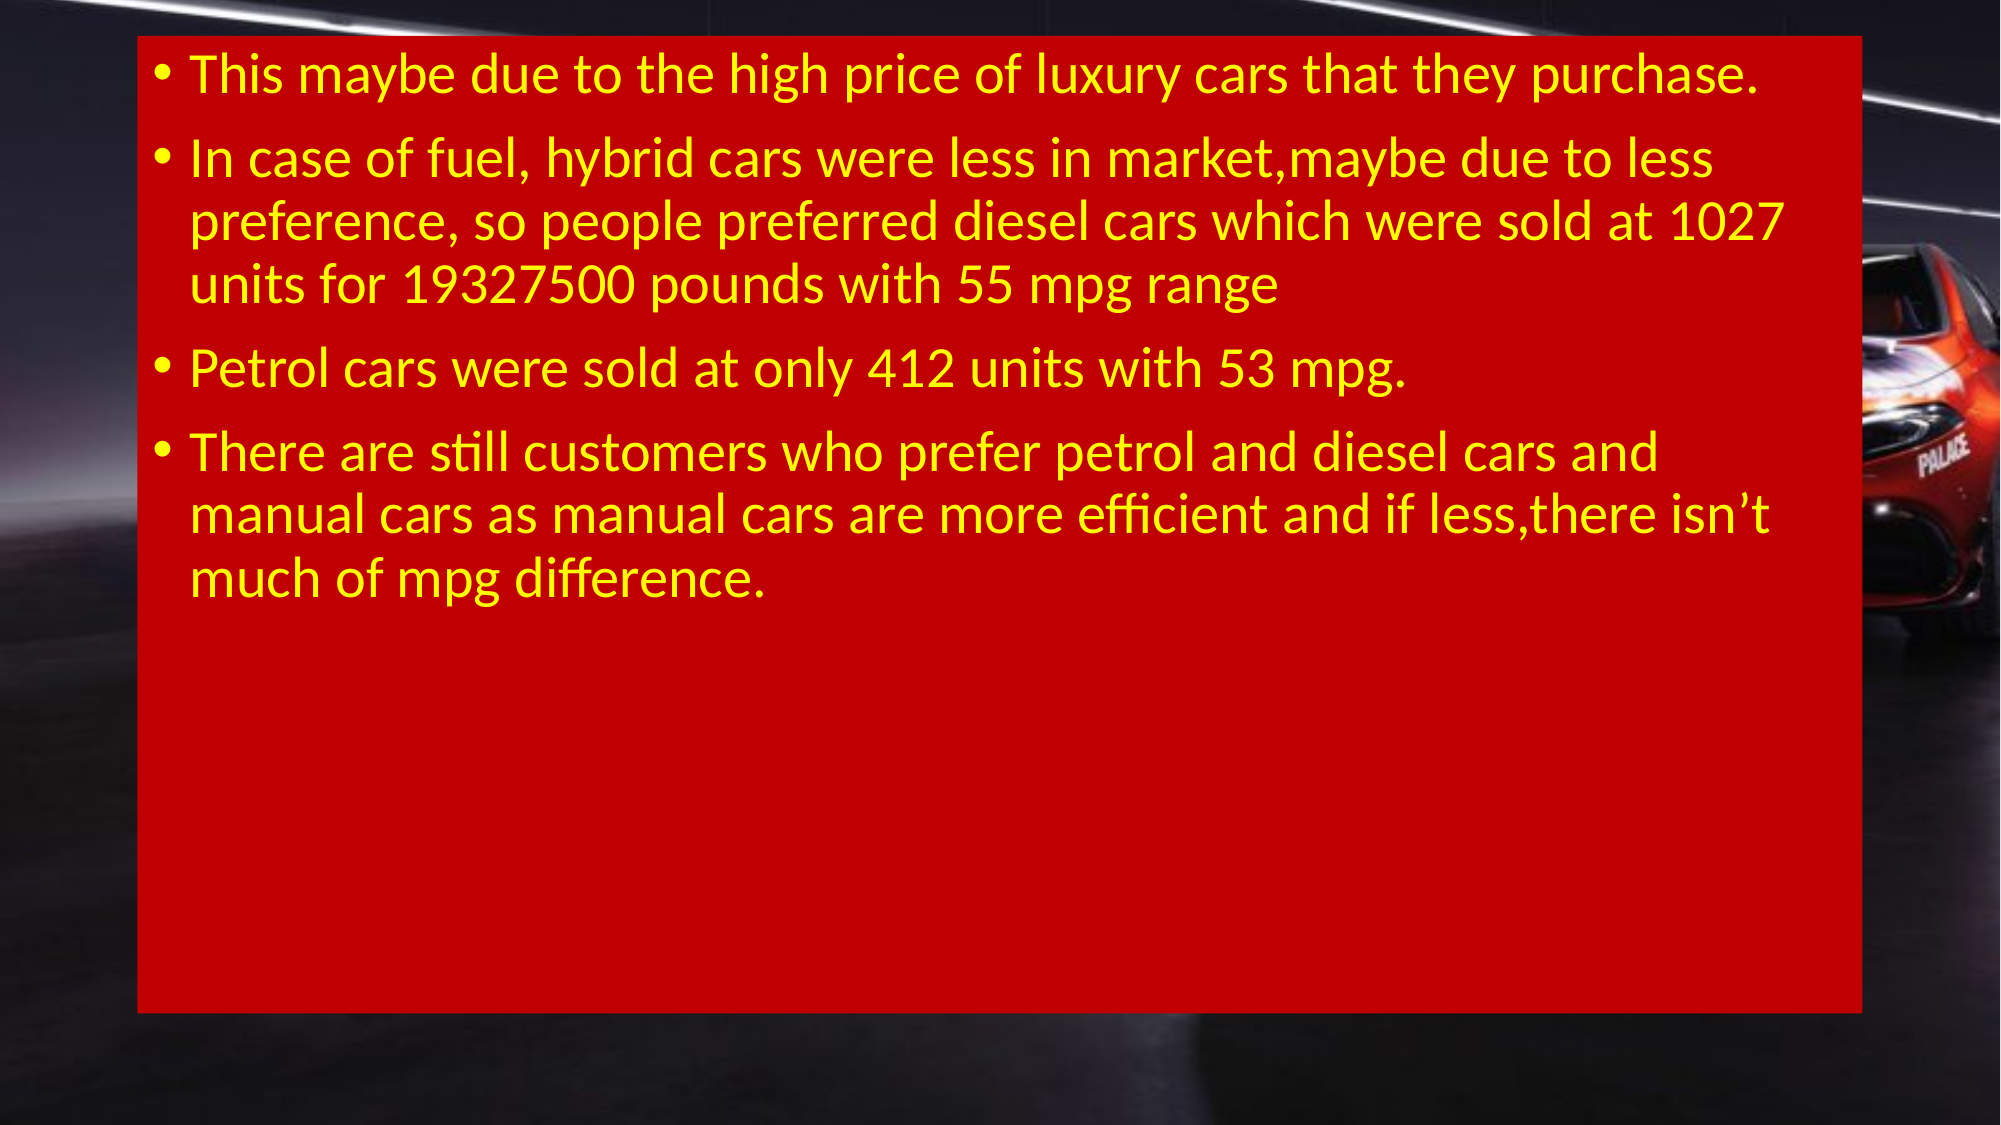

This maybe due to the high price of luxury cars that they purchase.
In case of fuel, hybrid cars were less in market,maybe due to less preference, so people preferred diesel cars which were sold at 1027 units for 19327500 pounds with 55 mpg range
Petrol cars were sold at only 412 units with 53 mpg.
There are still customers who prefer petrol and diesel cars and manual cars as manual cars are more efficient and if less,there isn’t much of mpg difference.